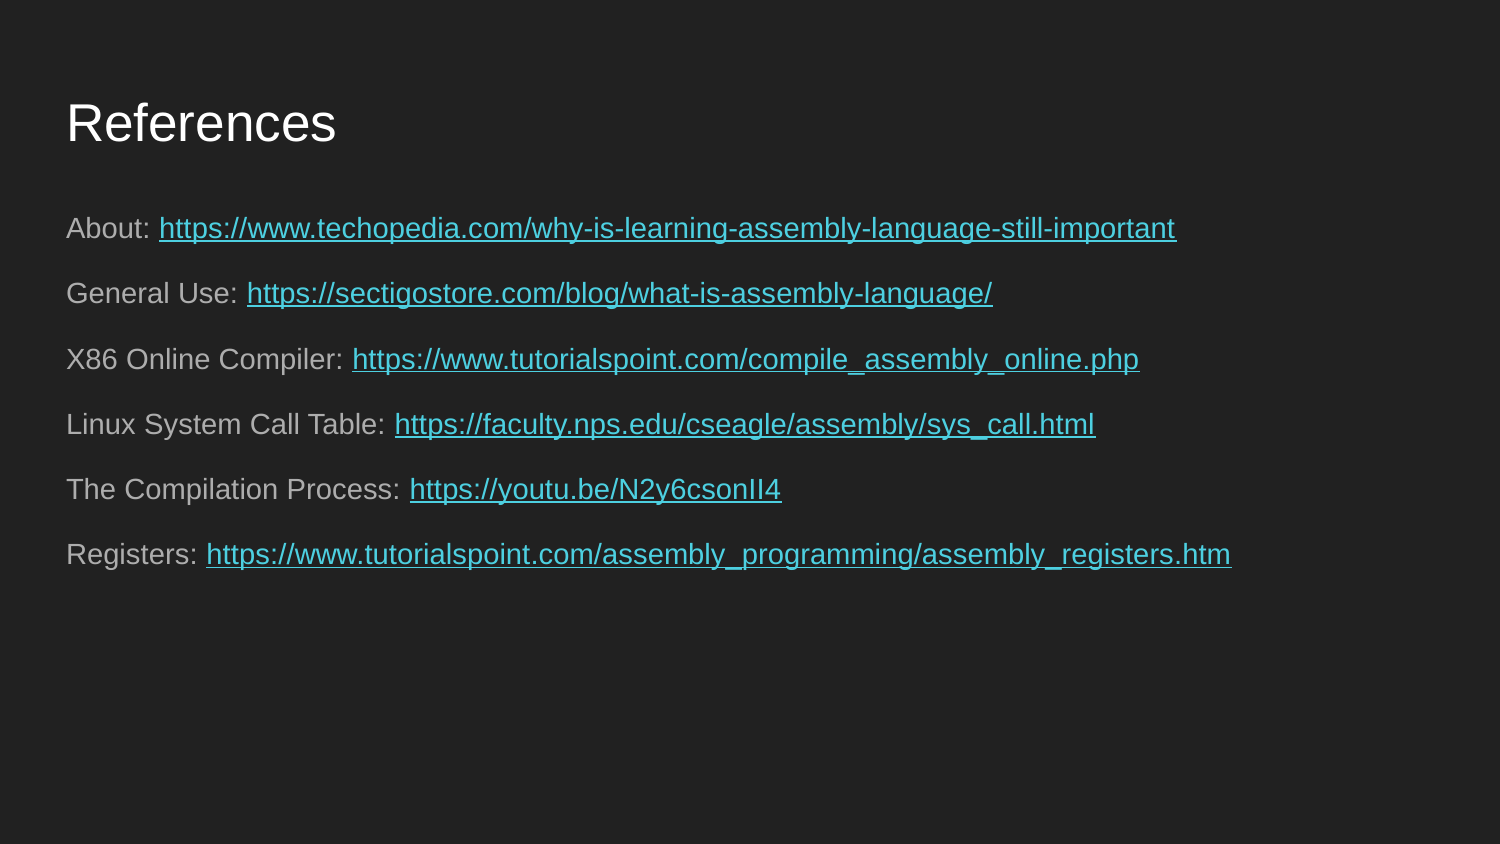

# References
About: https://www.techopedia.com/why-is-learning-assembly-language-still-important
General Use: https://sectigostore.com/blog/what-is-assembly-language/
X86 Online Compiler: https://www.tutorialspoint.com/compile_assembly_online.php
Linux System Call Table: https://faculty.nps.edu/cseagle/assembly/sys_call.html
The Compilation Process: https://youtu.be/N2y6csonII4
Registers: https://www.tutorialspoint.com/assembly_programming/assembly_registers.htm